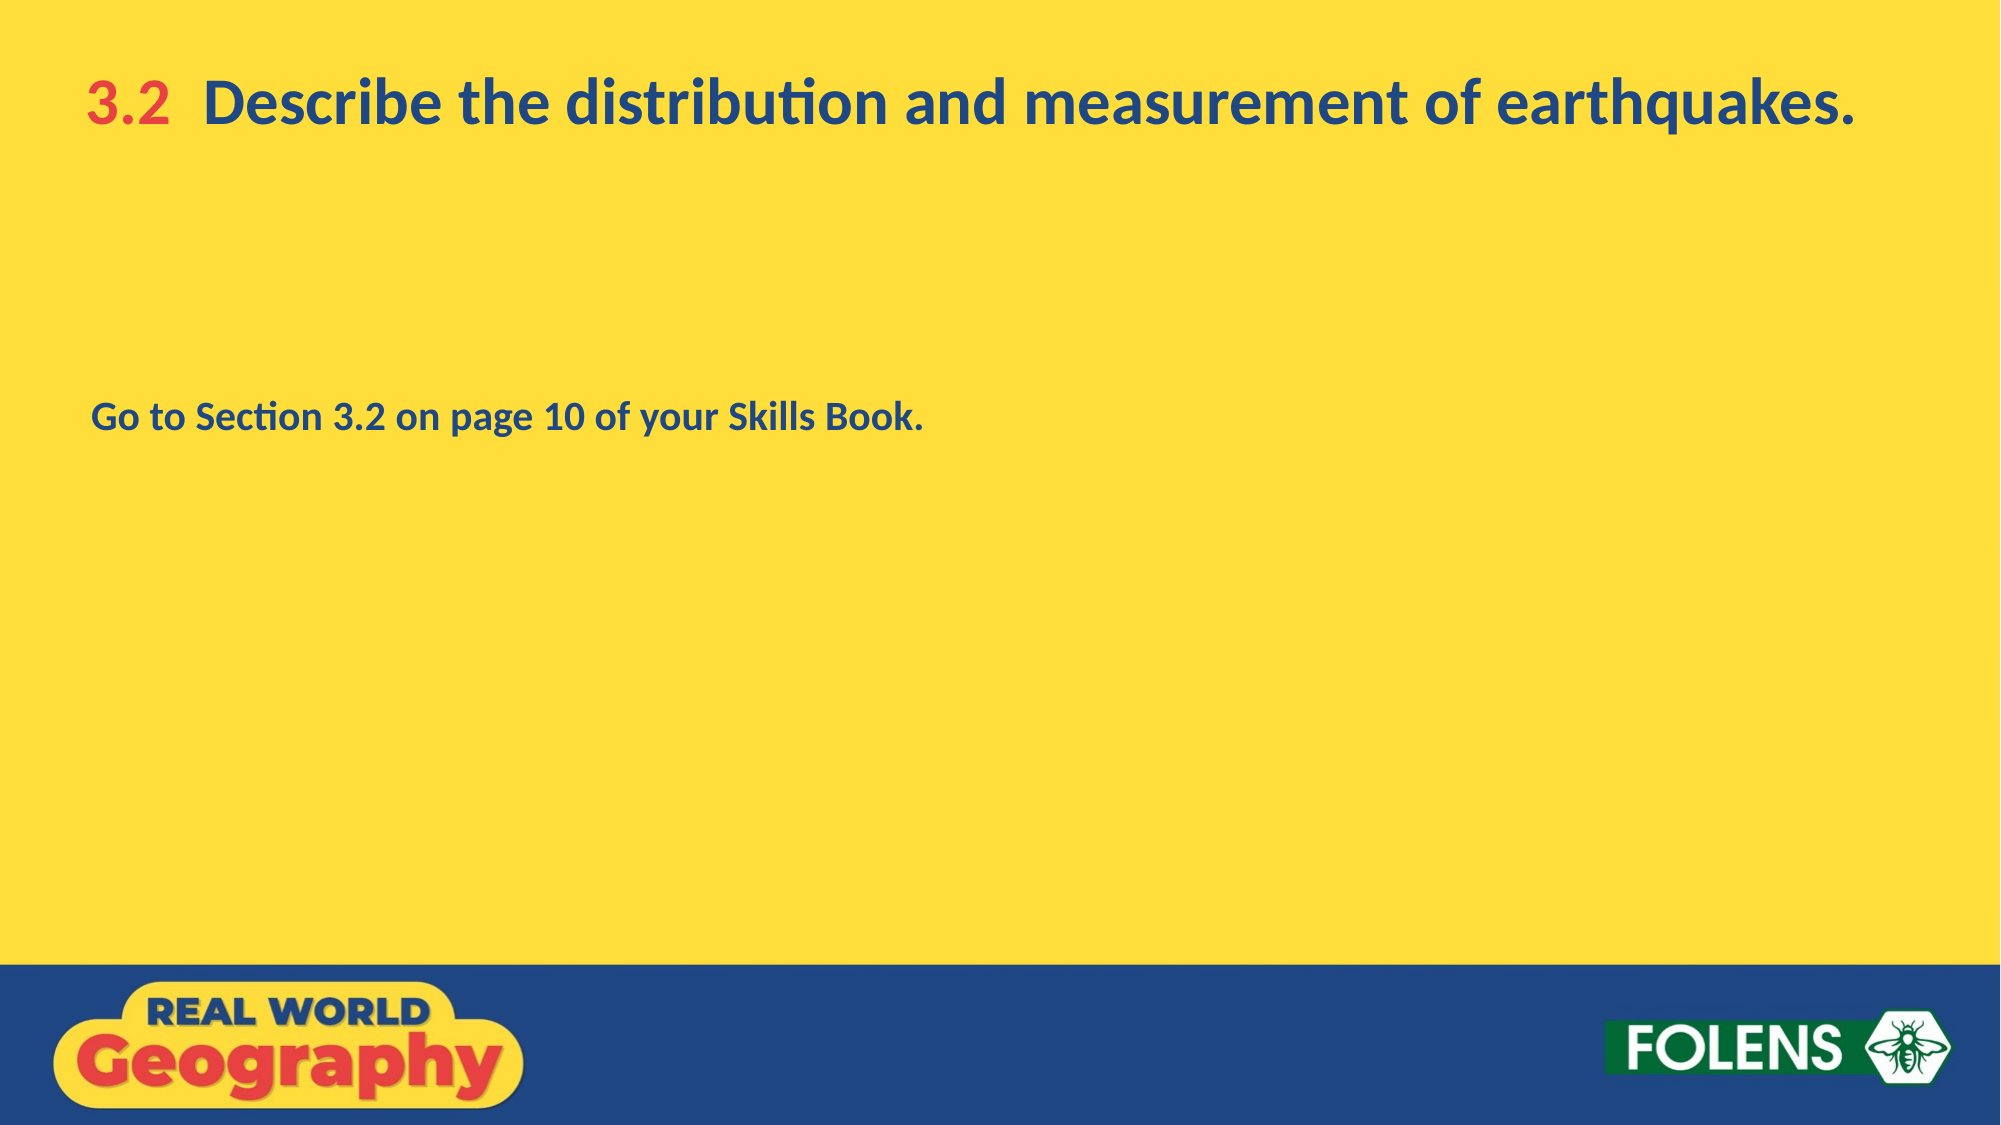

3.2 	Describe the distribution and measurement of earthquakes.
Go to Section 3.2 on page 10 of your Skills Book.